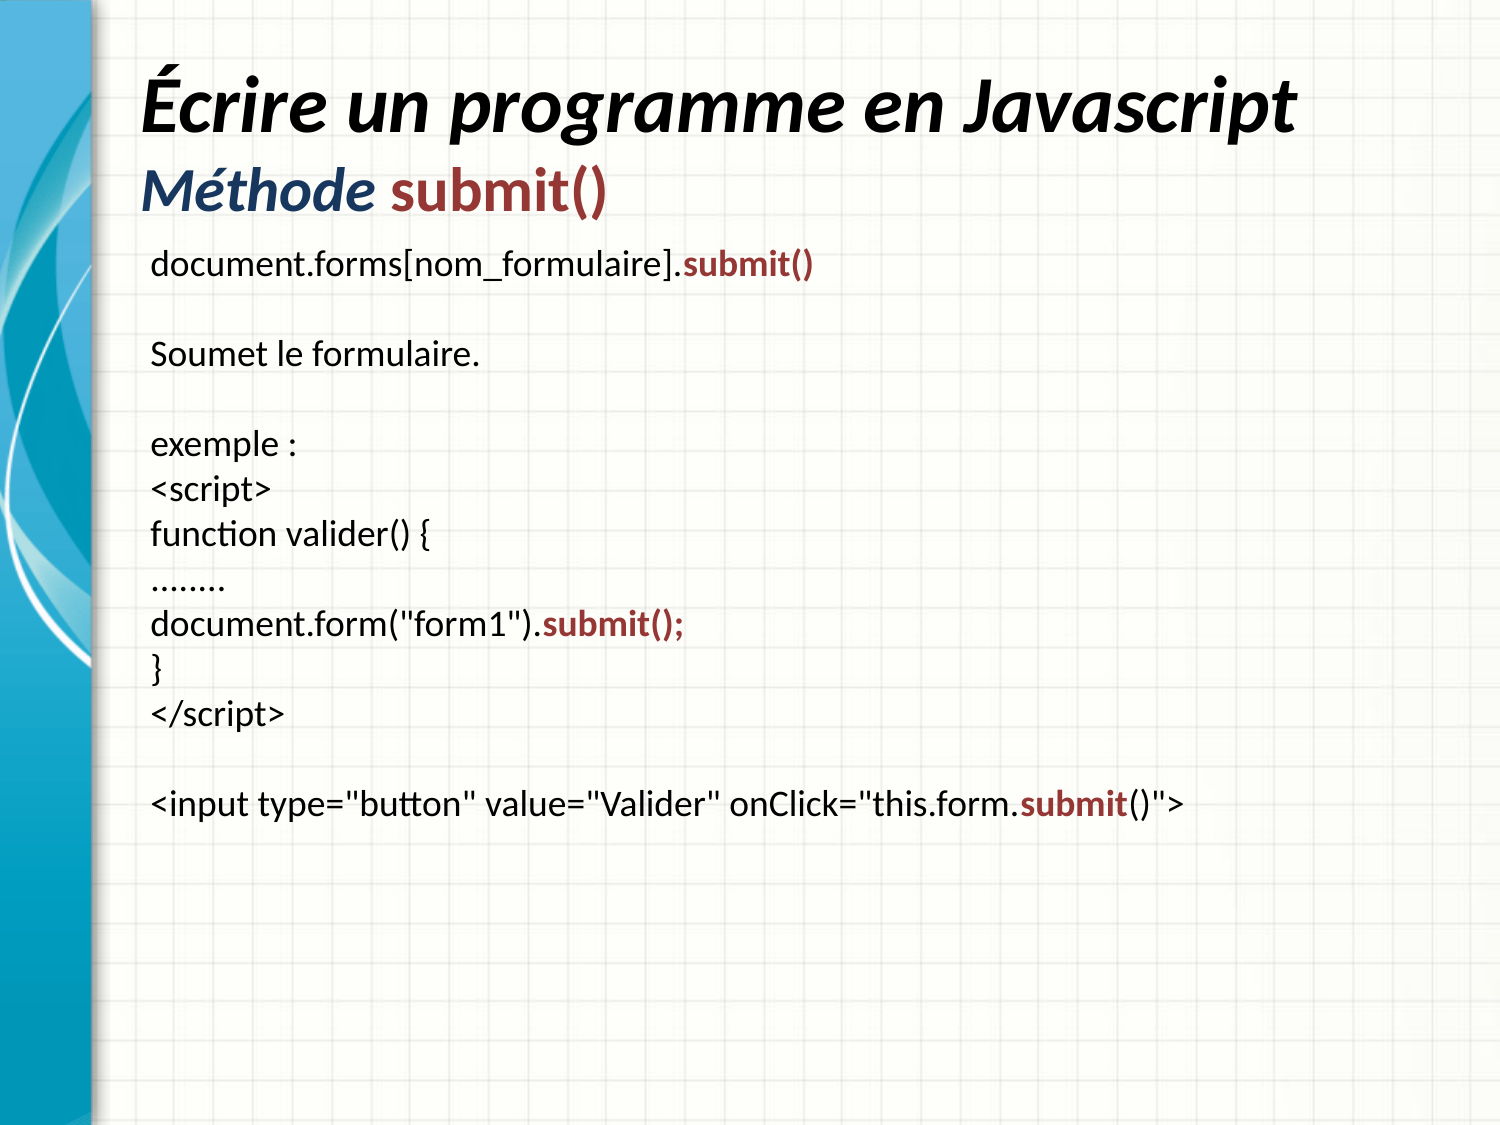

# Écrire un programme en Javascript Méthode submit()
document.forms[nom_formulaire].submit()

Soumet le formulaire.

exemple :
<script>
function valider() {
........
document.form("form1").submit();
}
</script>

<input type="button" value="Valider" onClick="this.form.submit()">